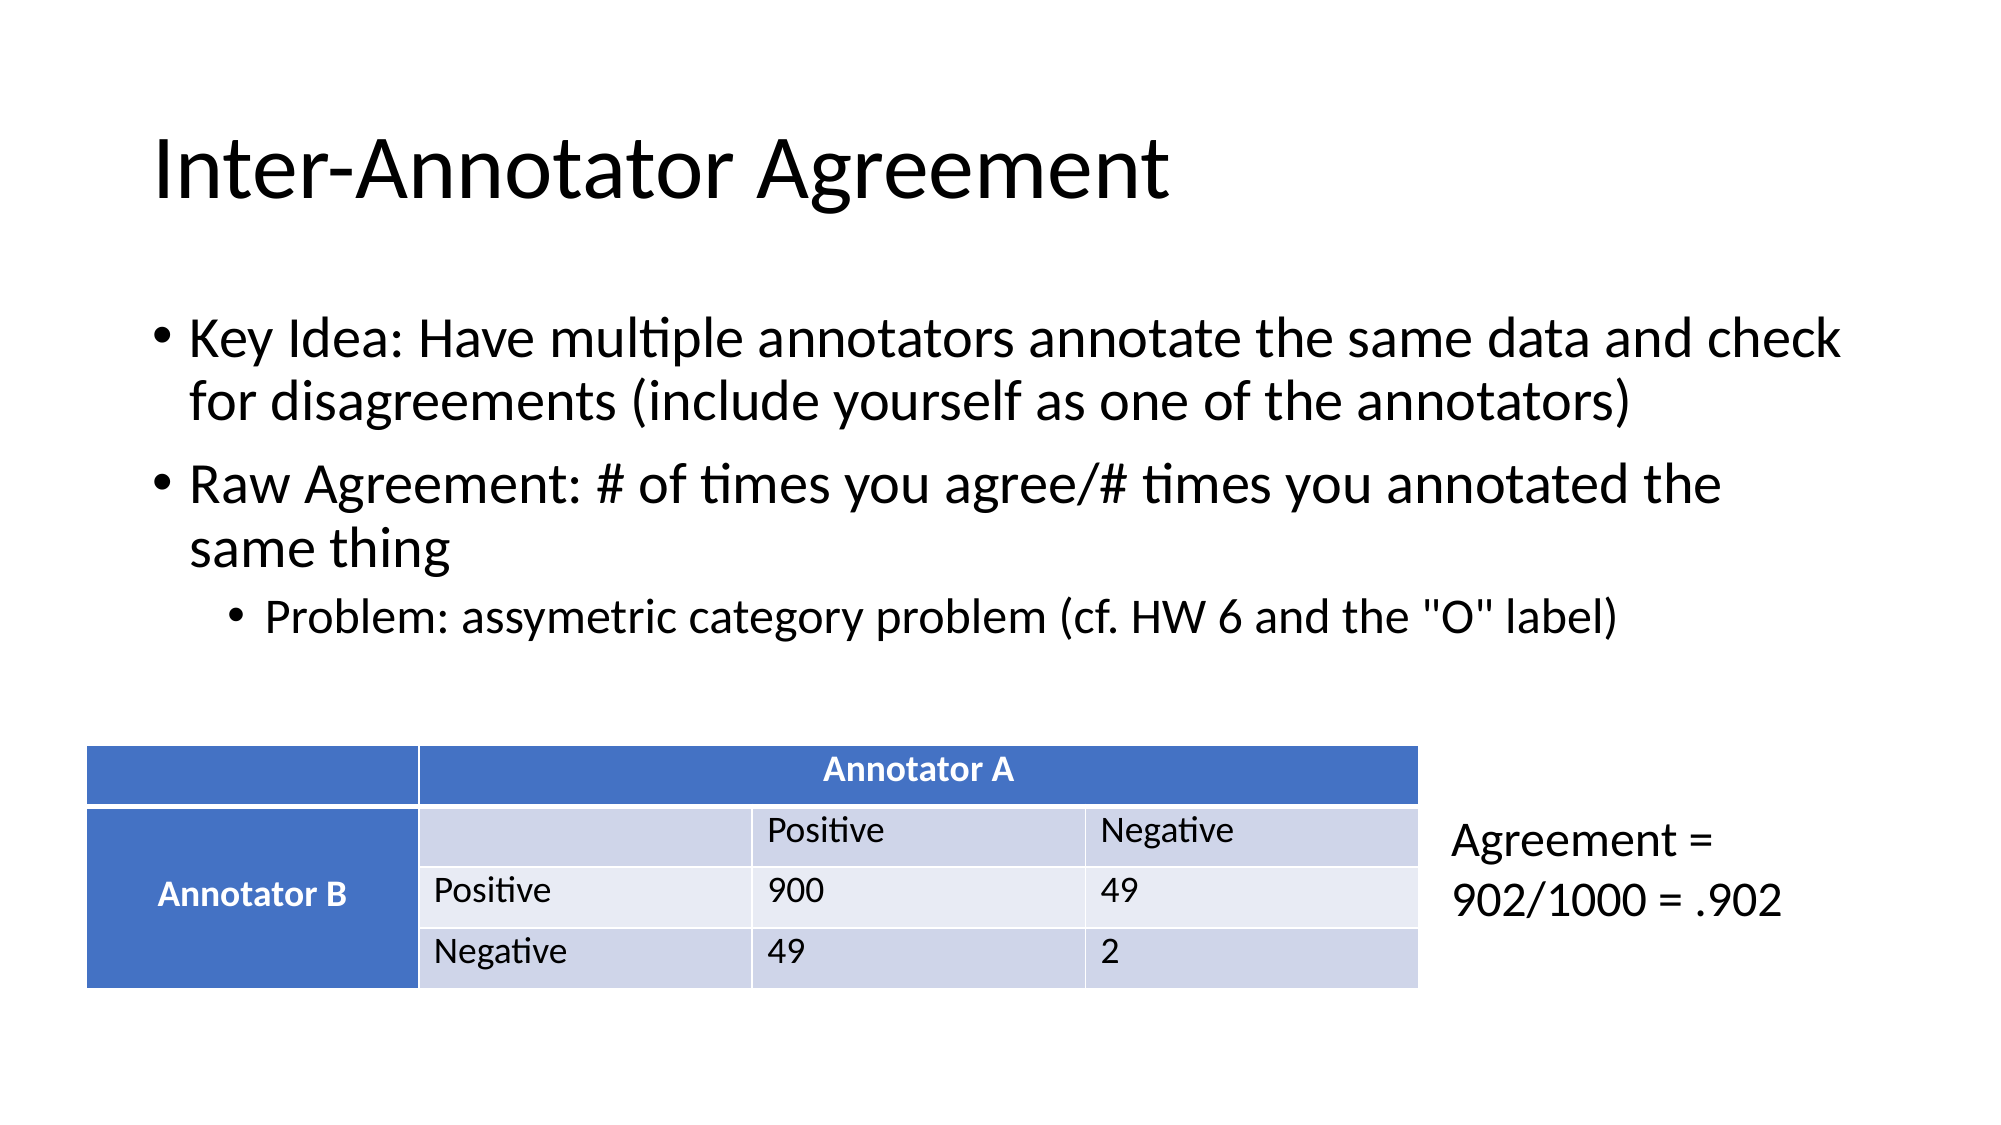

# Inter-Annotator Agreement
Key Idea: Have multiple annotators annotate the same data and check for disagreements (include yourself as one of the annotators)
Raw Agreement: # of times you agree/# times you annotated the same thing
Problem: assymetric category problem (cf. HW 6 and the "O" label)
|  | Annotator A |  |  |
| --- | --- | --- | --- |
| Annotator B |  | Positive | Negative |
|  | Positive | 900 | 49 |
|  | Negative | 49 | 2 |
Agreement = 902/1000 = .902